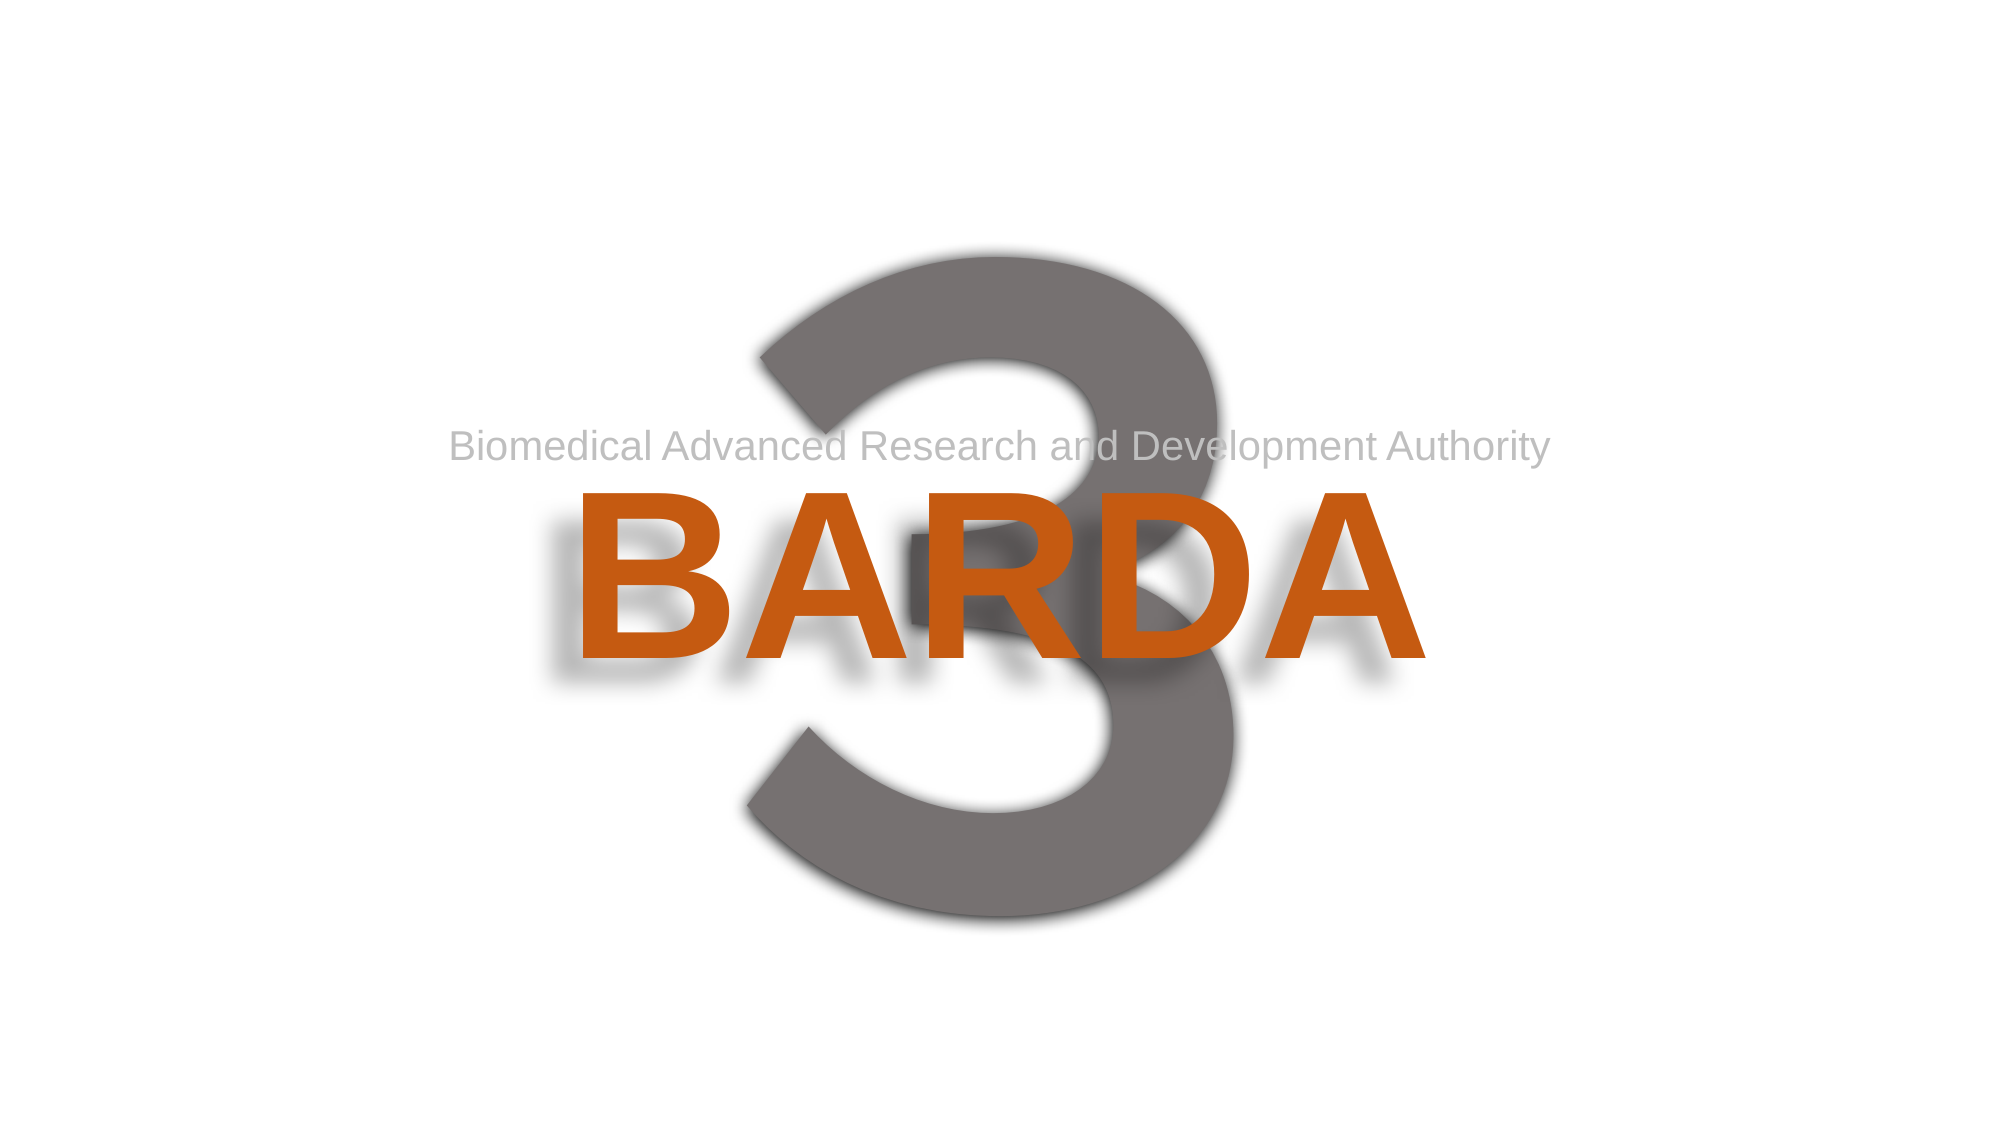

３
BARDA
Biomedical Advanced Research and Development Authority